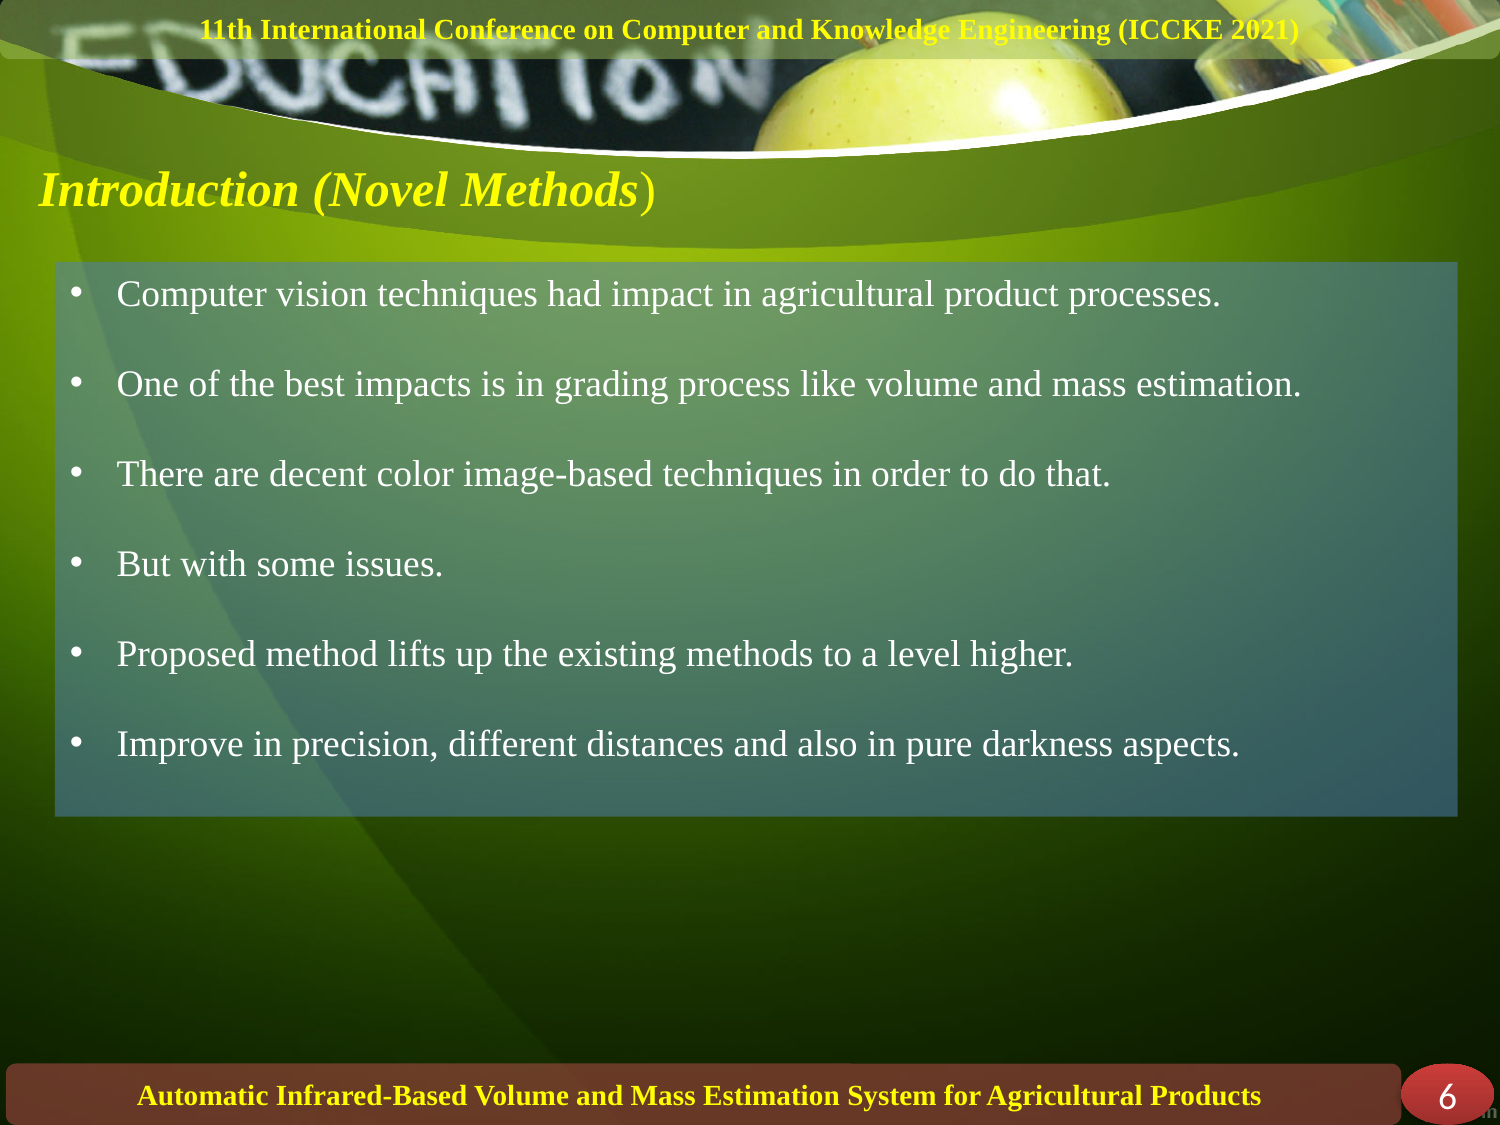

11th International Conference on Computer and Knowledge Engineering (ICCKE 2021)
# Introduction (Novel Methods)
Computer vision techniques had impact in agricultural product processes.

One of the best impacts is in grading process like volume and mass estimation.

There are decent color image-based techniques in order to do that.

But with some issues.

Proposed method lifts up the existing methods to a level higher.

Improve in precision, different distances and also in pure darkness aspects.

Automatic Infrared-Based Volume and Mass Estimation System for Agricultural Products
6